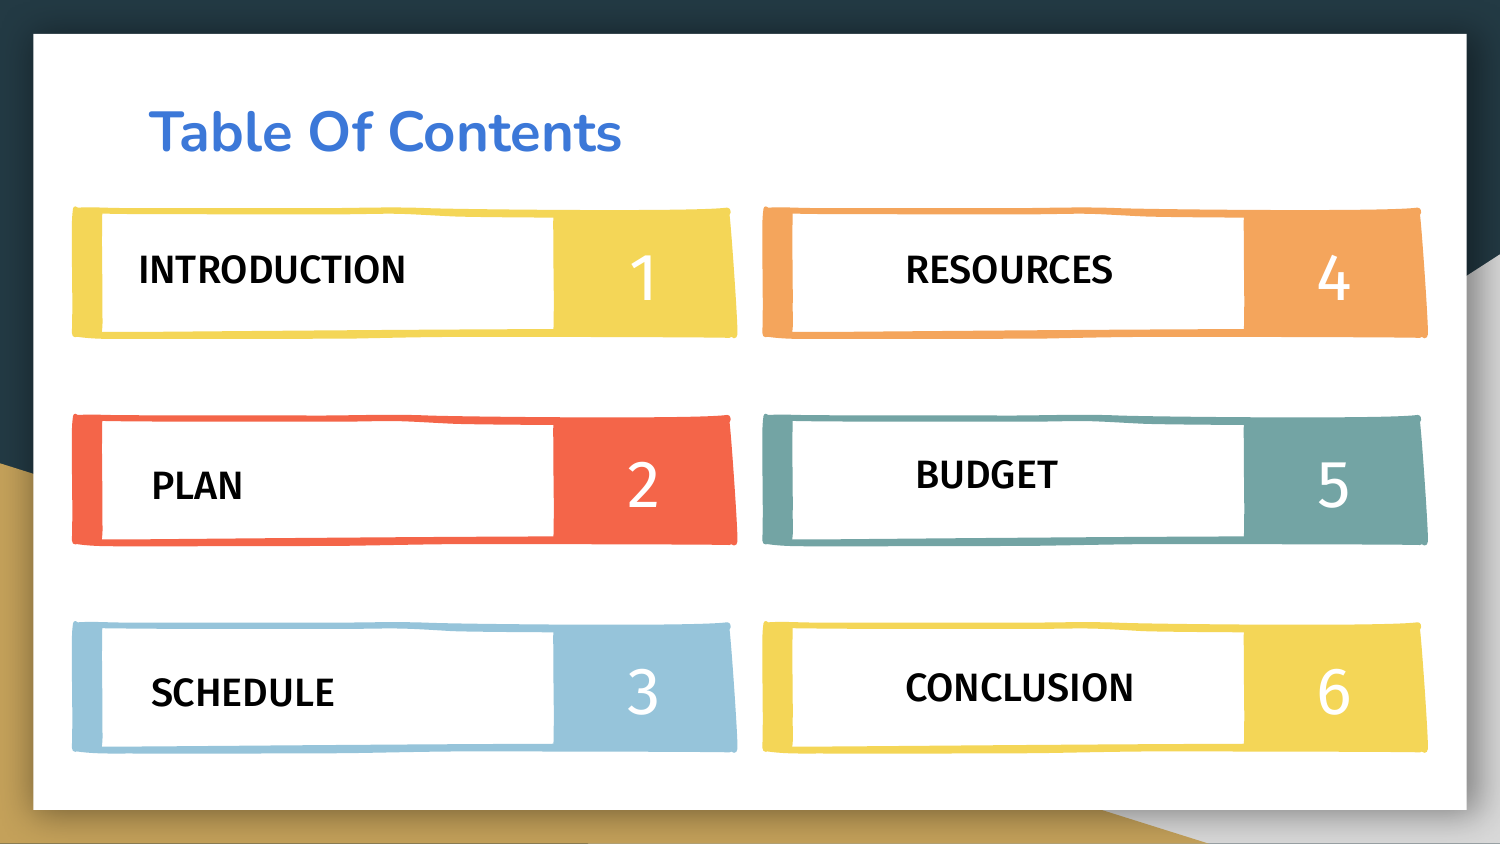

# Table Of Contents

1
4
  INTRODUCTION
RESOURCES

2
5
                         BUDGET
PLAN

3
6
CONCLUSION
SCHEDULE